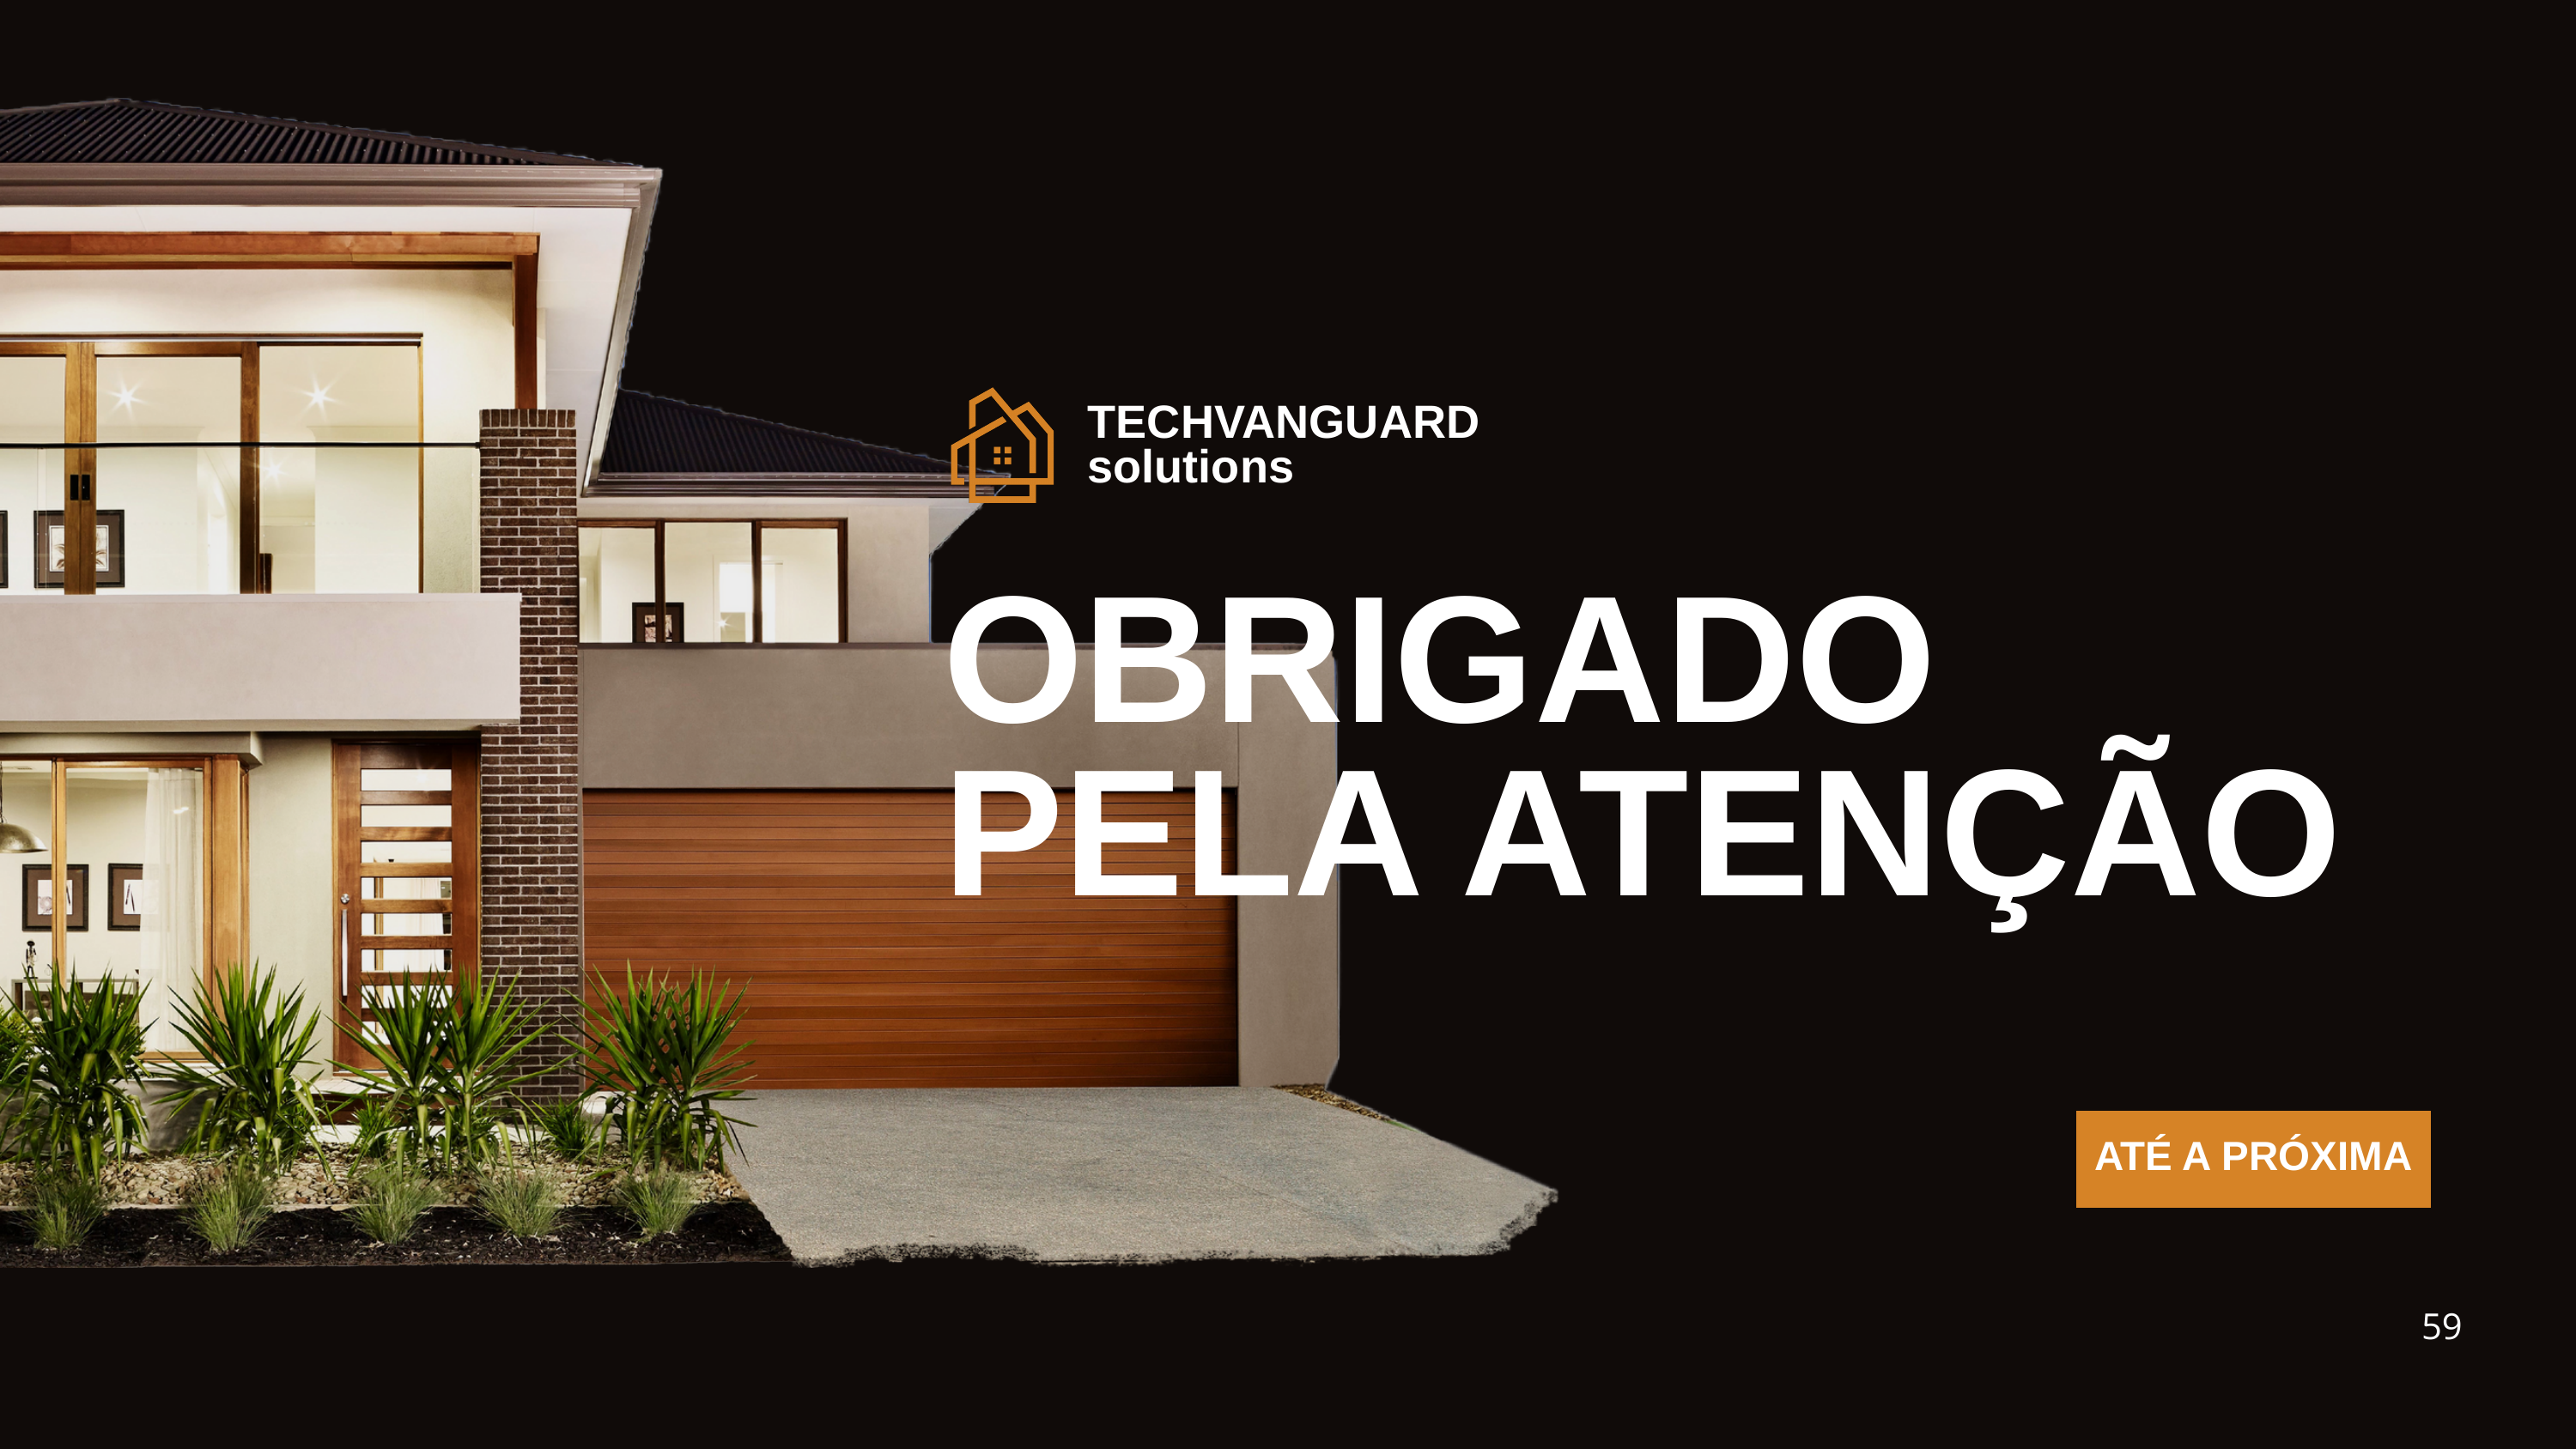

TECHVANGUARD
solutions
OBRIGADO
PELA ATENÇÃO

ATÉ A PRÓXIMA
59